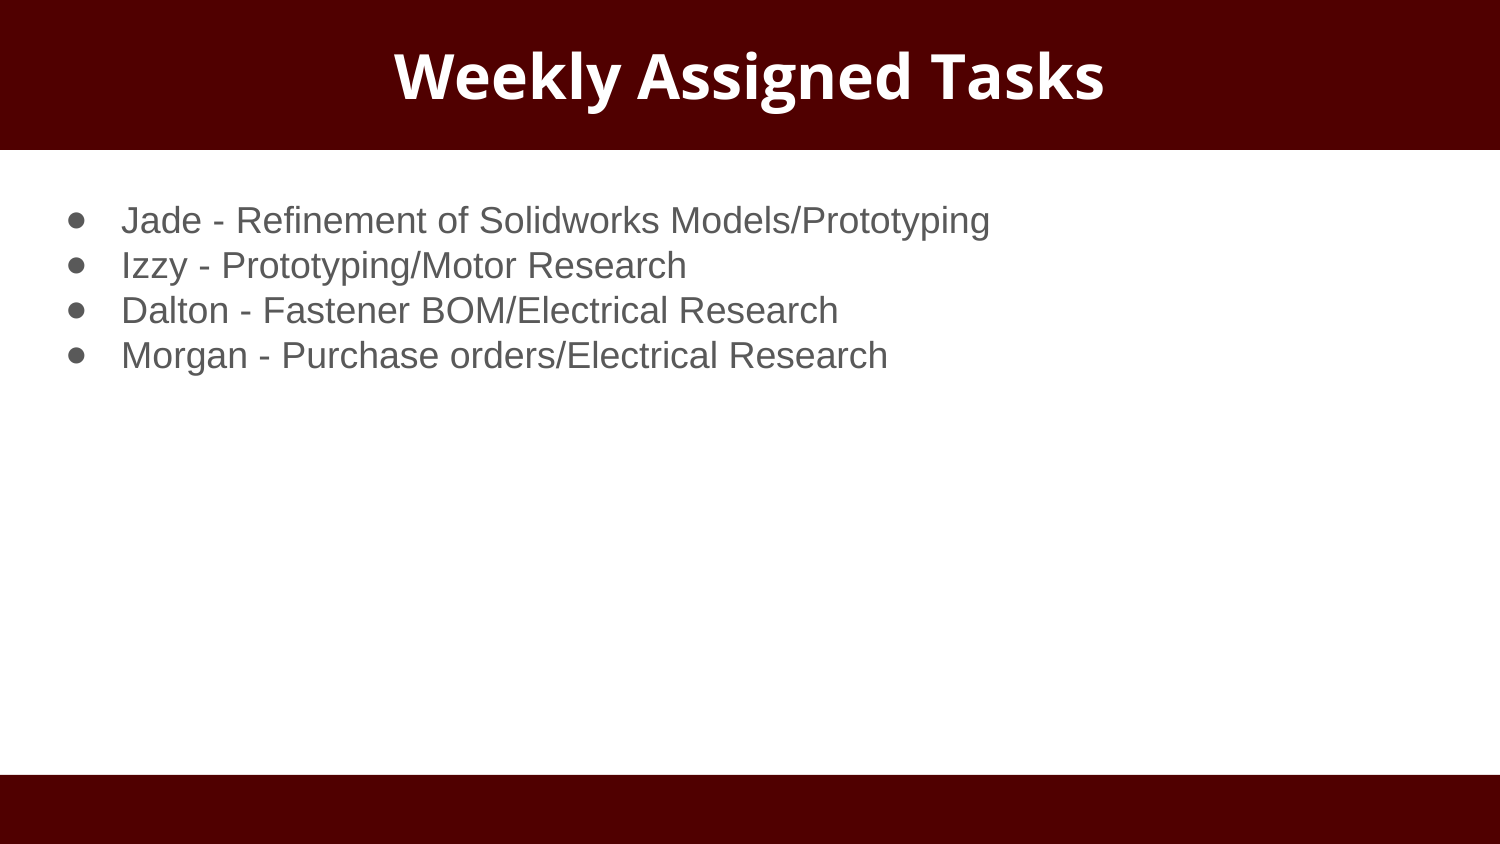

# Weekly Assigned Tasks
Jade - Refinement of Solidworks Models/Prototyping
Izzy - Prototyping/Motor Research
Dalton - Fastener BOM/Electrical Research
Morgan - Purchase orders/Electrical Research